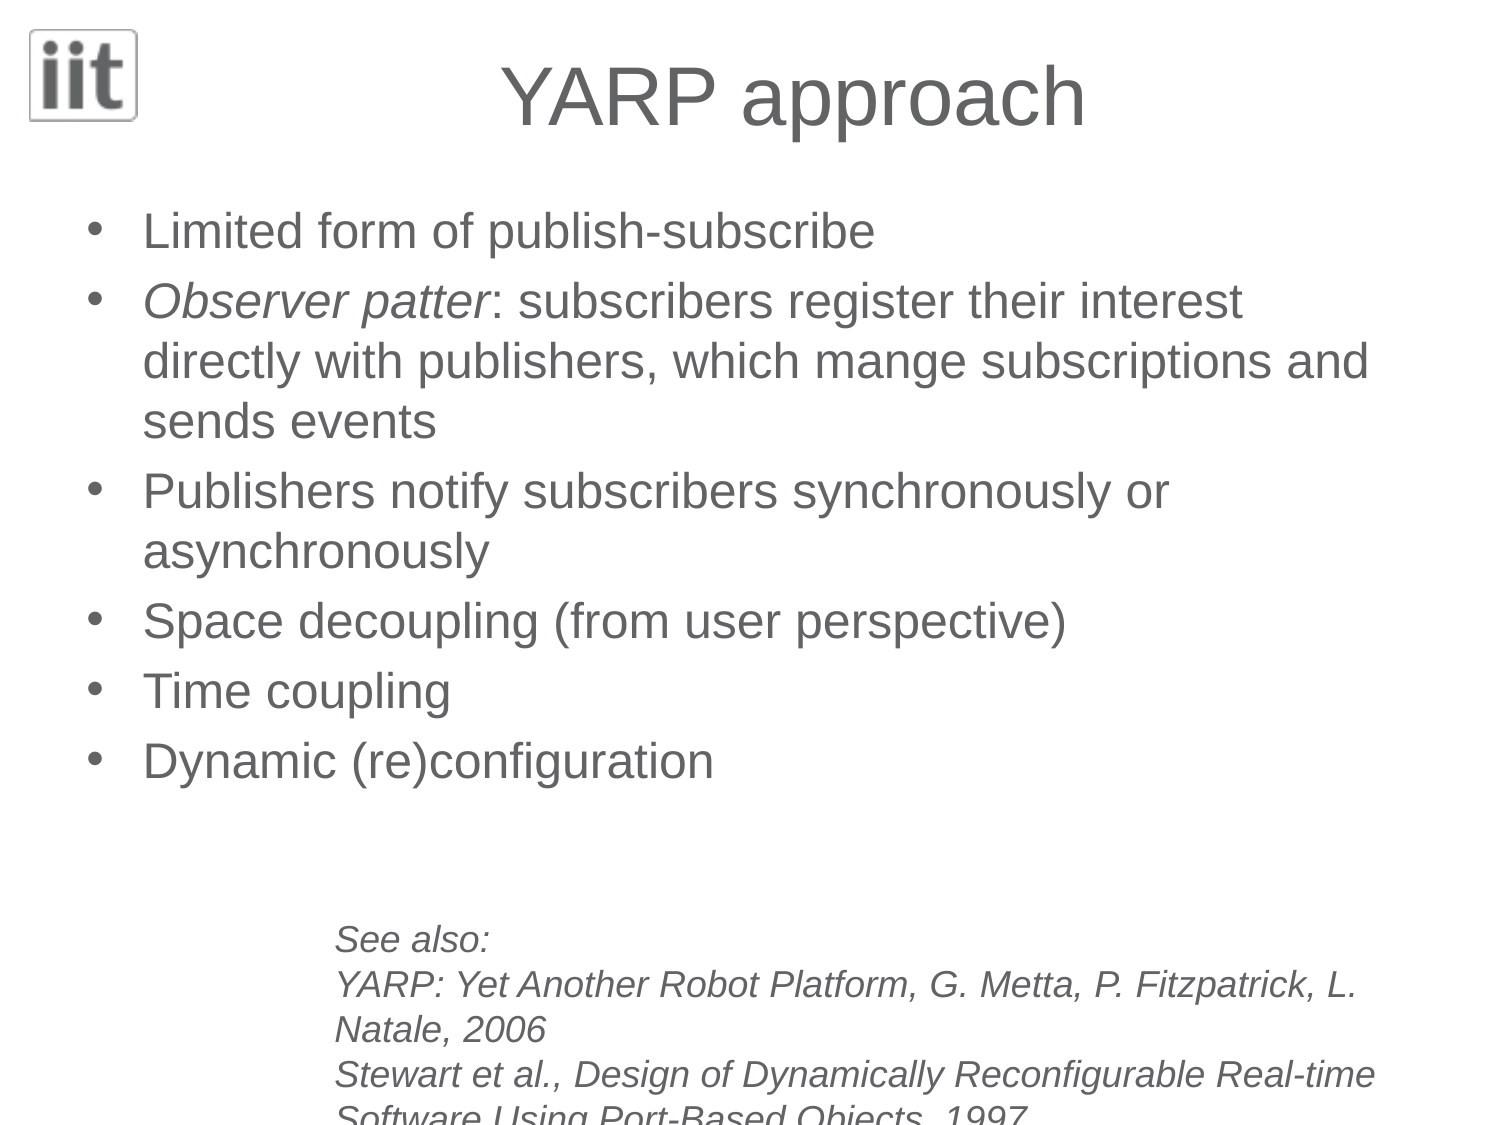

# YARP approach
Limited form of publish-subscribe
Observer patter: subscribers register their interest directly with publishers, which mange subscriptions and sends events
Publishers notify subscribers synchronously or asynchronously
Space decoupling (from user perspective)
Time coupling
Dynamic (re)configuration
See also:
YARP: Yet Another Robot Platform, G. Metta, P. Fitzpatrick, L. Natale, 2006
Stewart et al., Design of Dynamically Reconfigurable Real-time Software Using Port-Based Objects, 1997